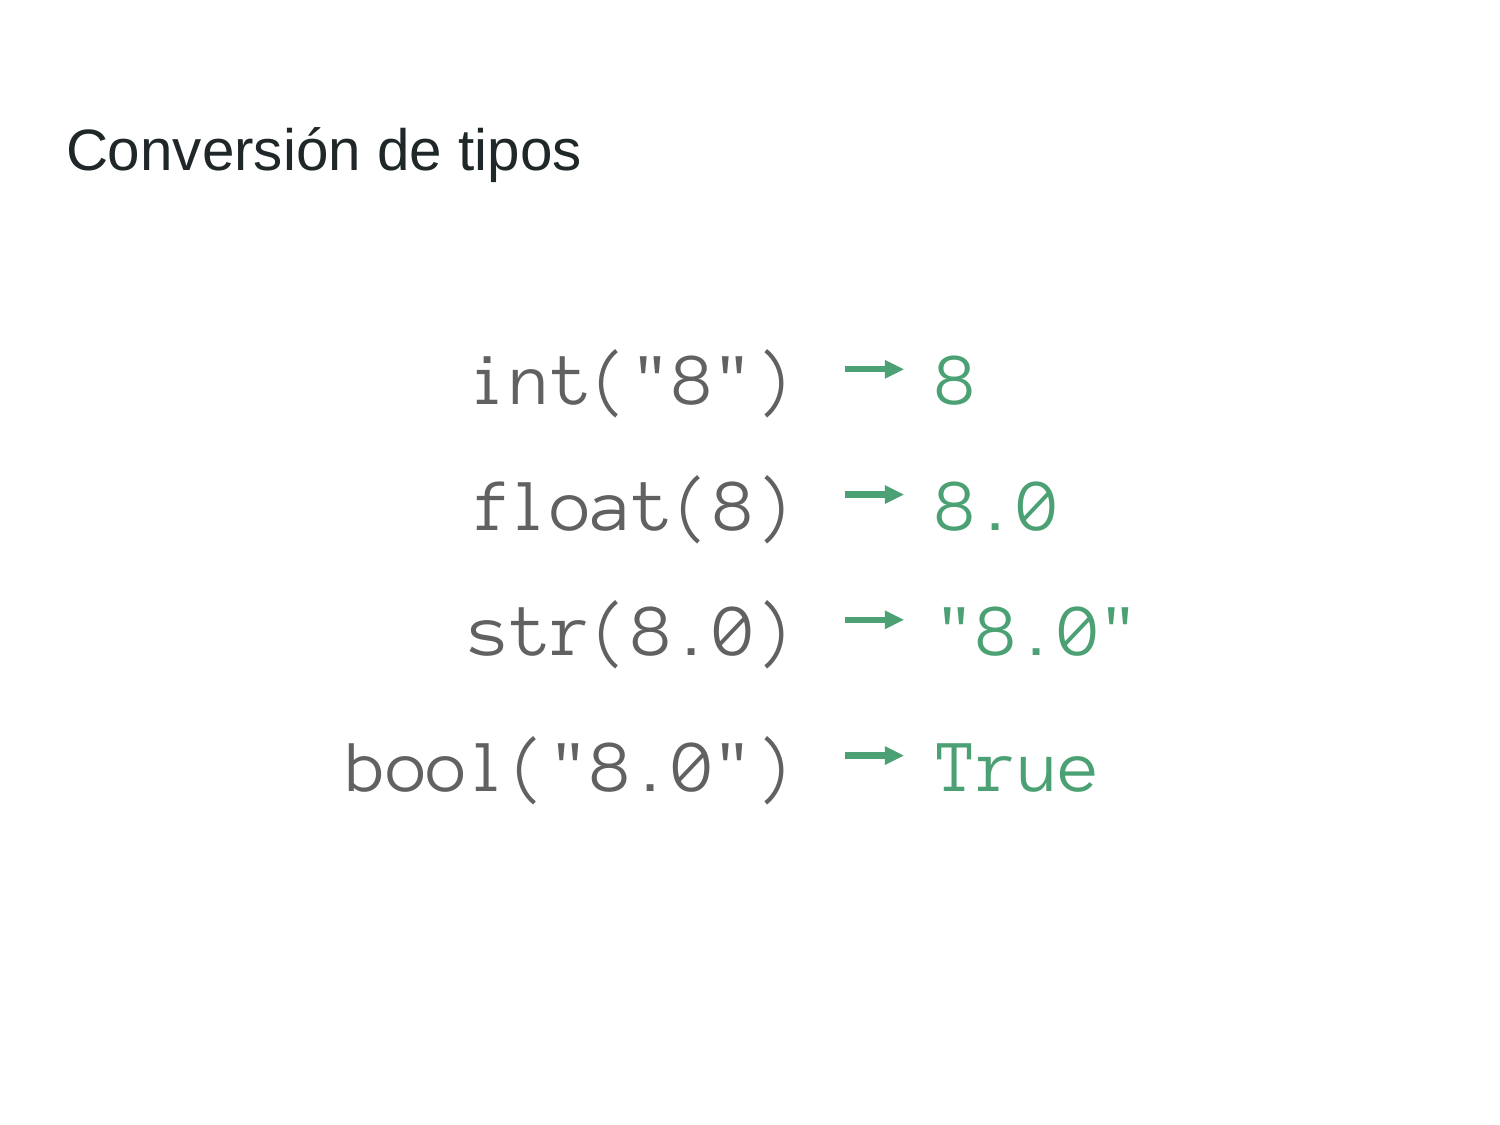

Conversión de tipos
int("8")
8
float(8)
8.0
str(8.0)
"8.0"
bool("8.0")
True